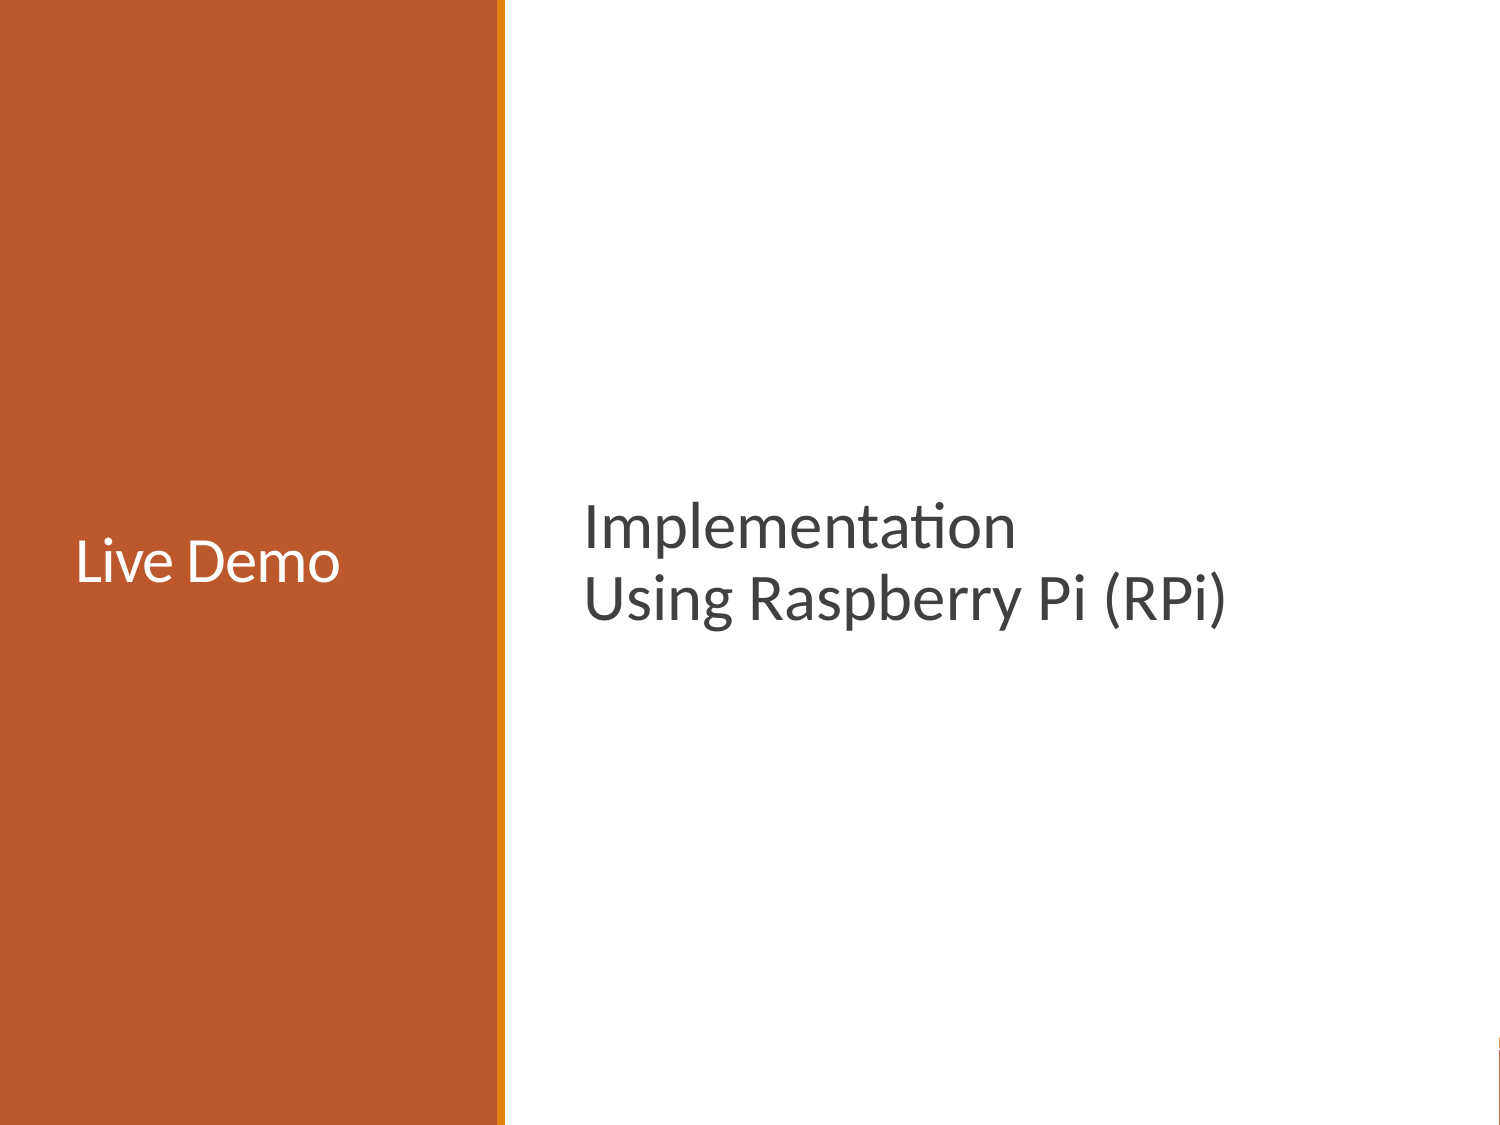

# Live Demo
Implementation
Using Raspberry Pi (RPi)
Dublin Workshop: 01-05-2019